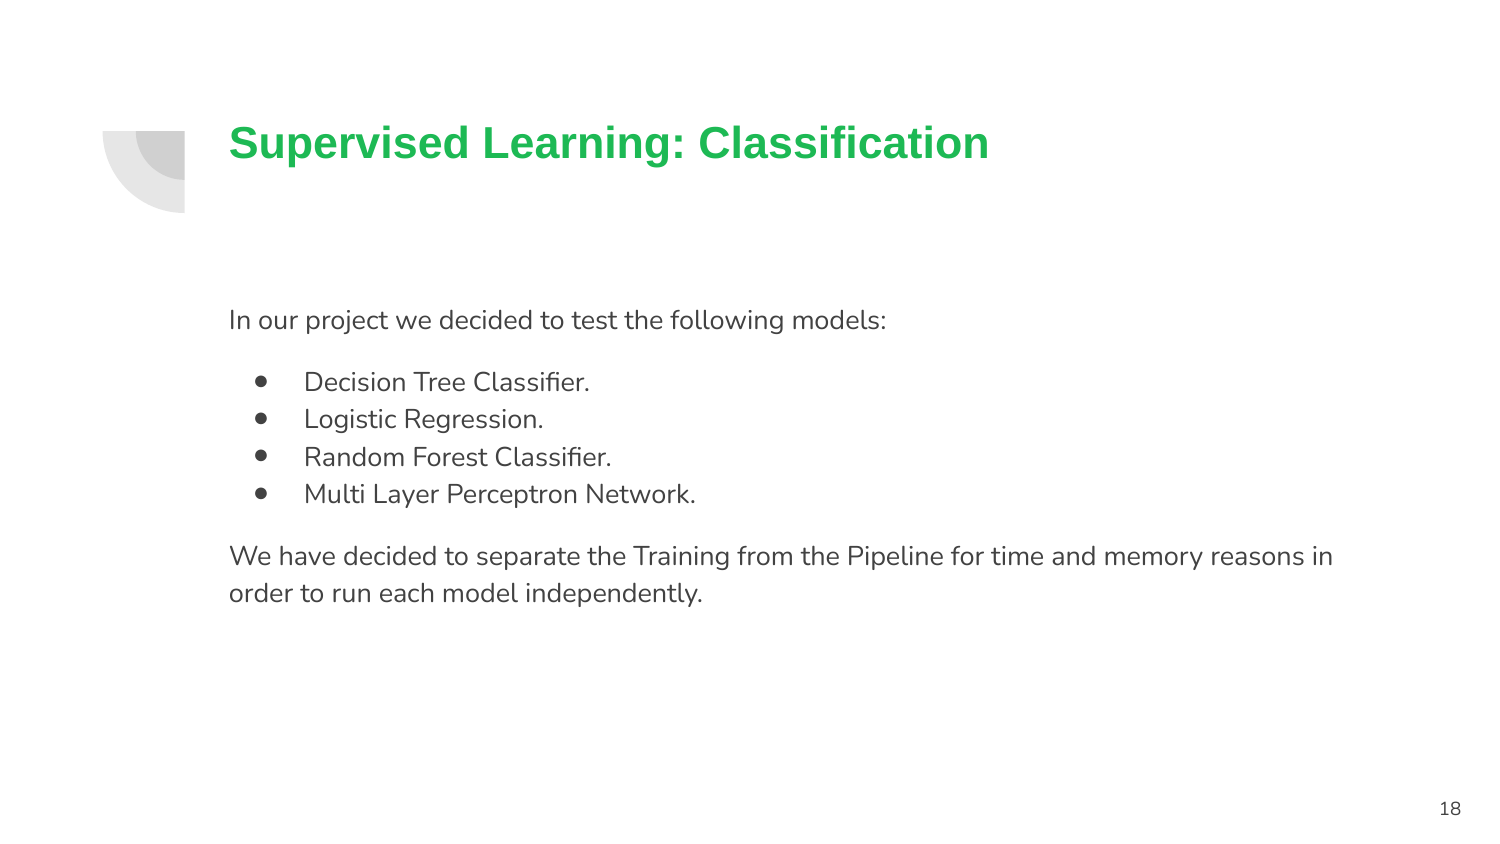

# Supervised Learning: Classification
In our project we decided to test the following models:
Decision Tree Classifier.
Logistic Regression.
Random Forest Classifier.
Multi Layer Perceptron Network.
We have decided to separate the Training from the Pipeline for time and memory reasons in order to run each model independently.
18